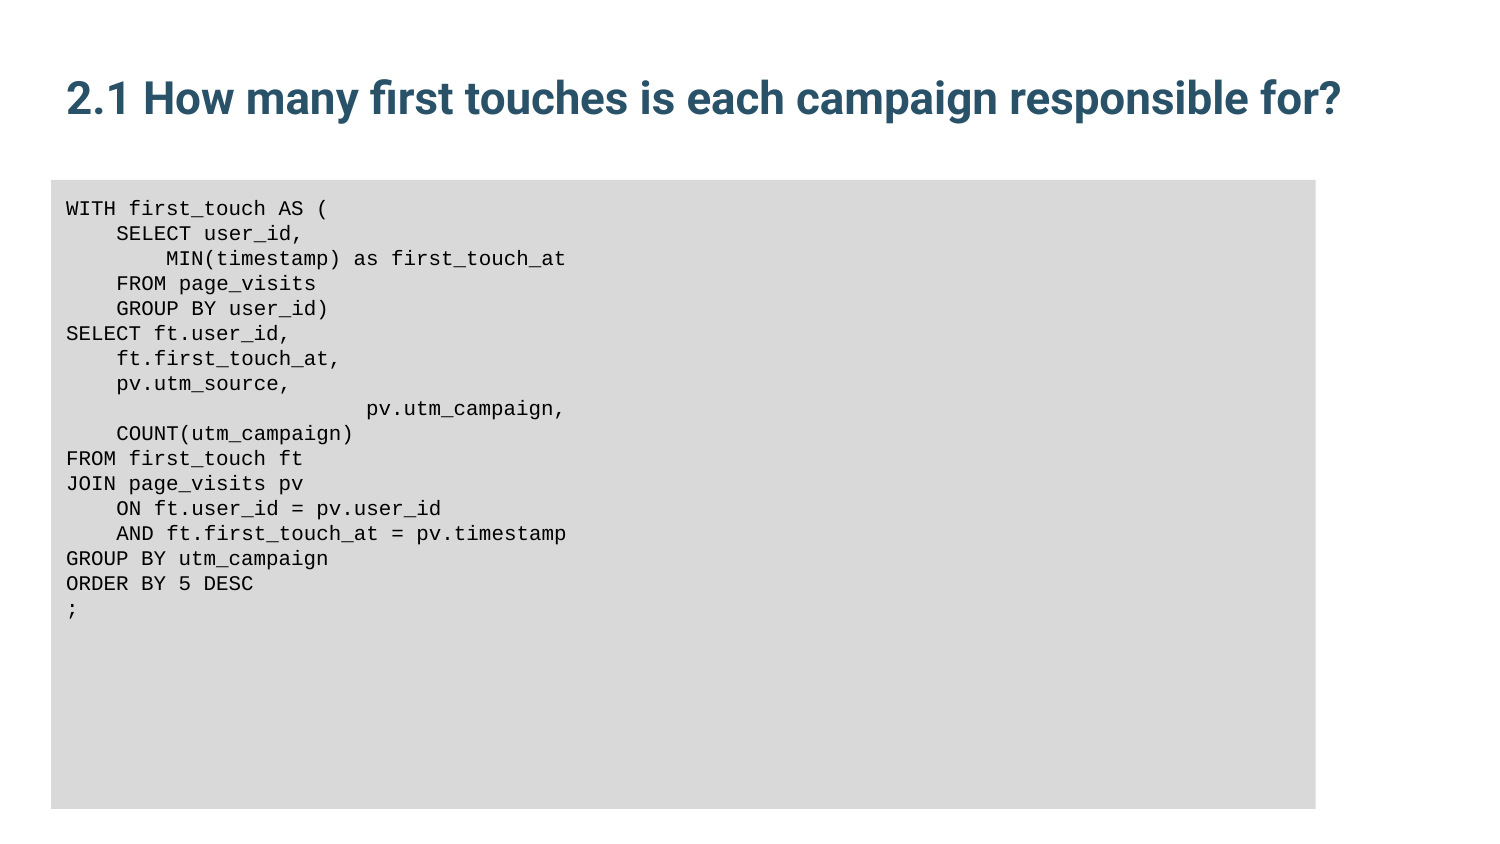

2.1 How many first touches is each campaign responsible for?
WITH first_touch AS (
    SELECT user_id,
        MIN(timestamp) as first_touch_at
    FROM page_visits
    GROUP BY user_id)
SELECT ft.user_id,
    ft.first_touch_at,
    pv.utm_source,
		pv.utm_campaign,
    COUNT(utm_campaign)
FROM first_touch ft
JOIN page_visits pv
    ON ft.user_id = pv.user_id
    AND ft.first_touch_at = pv.timestamp
GROUP BY utm_campaign
ORDER BY 5 DESC
;